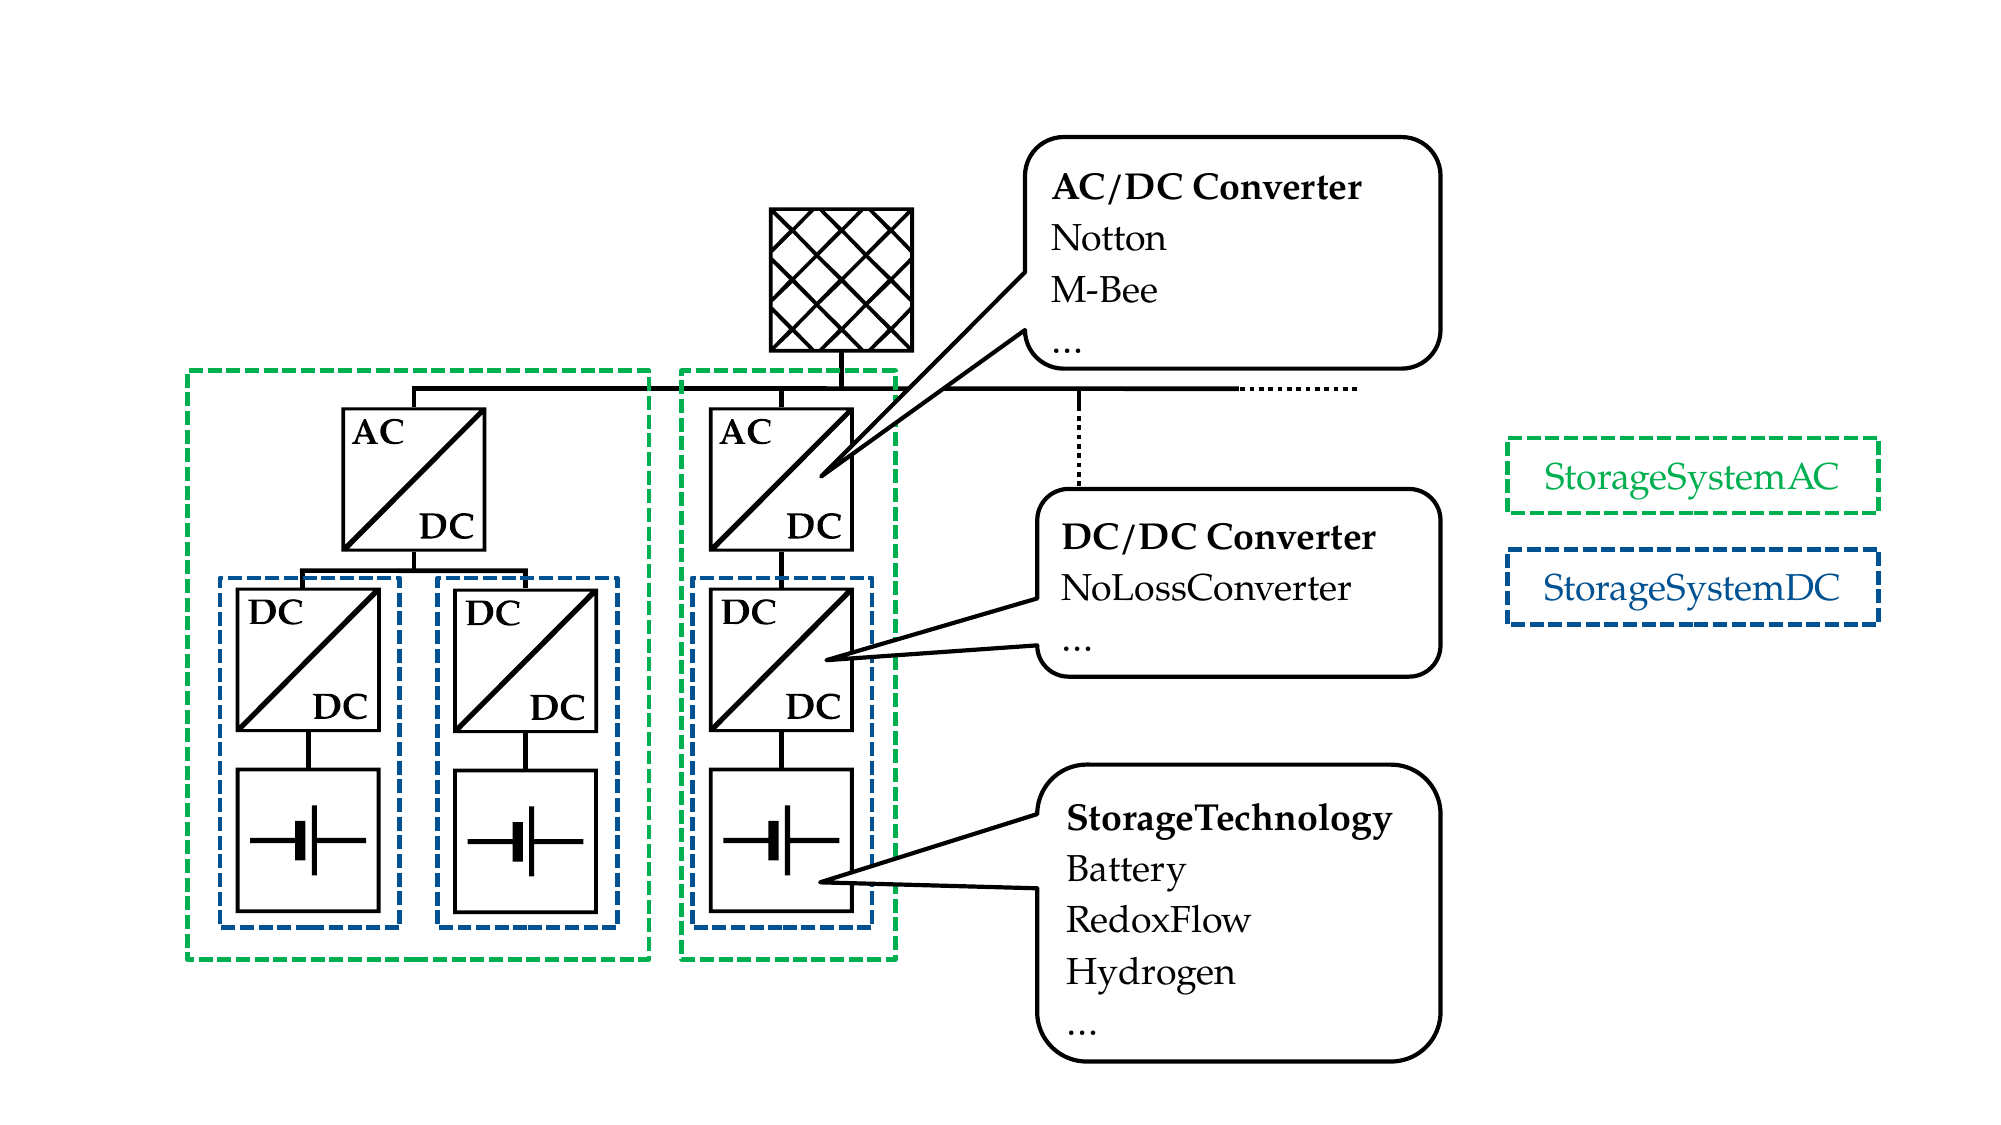

AC/DC Converter
Notton
M-Bee
…

StorageSystemAC
DC/DC Converter
NoLossConverter
…
StorageSystemDC

StorageTechnology
Battery
RedoxFlow
Hydrogen
…